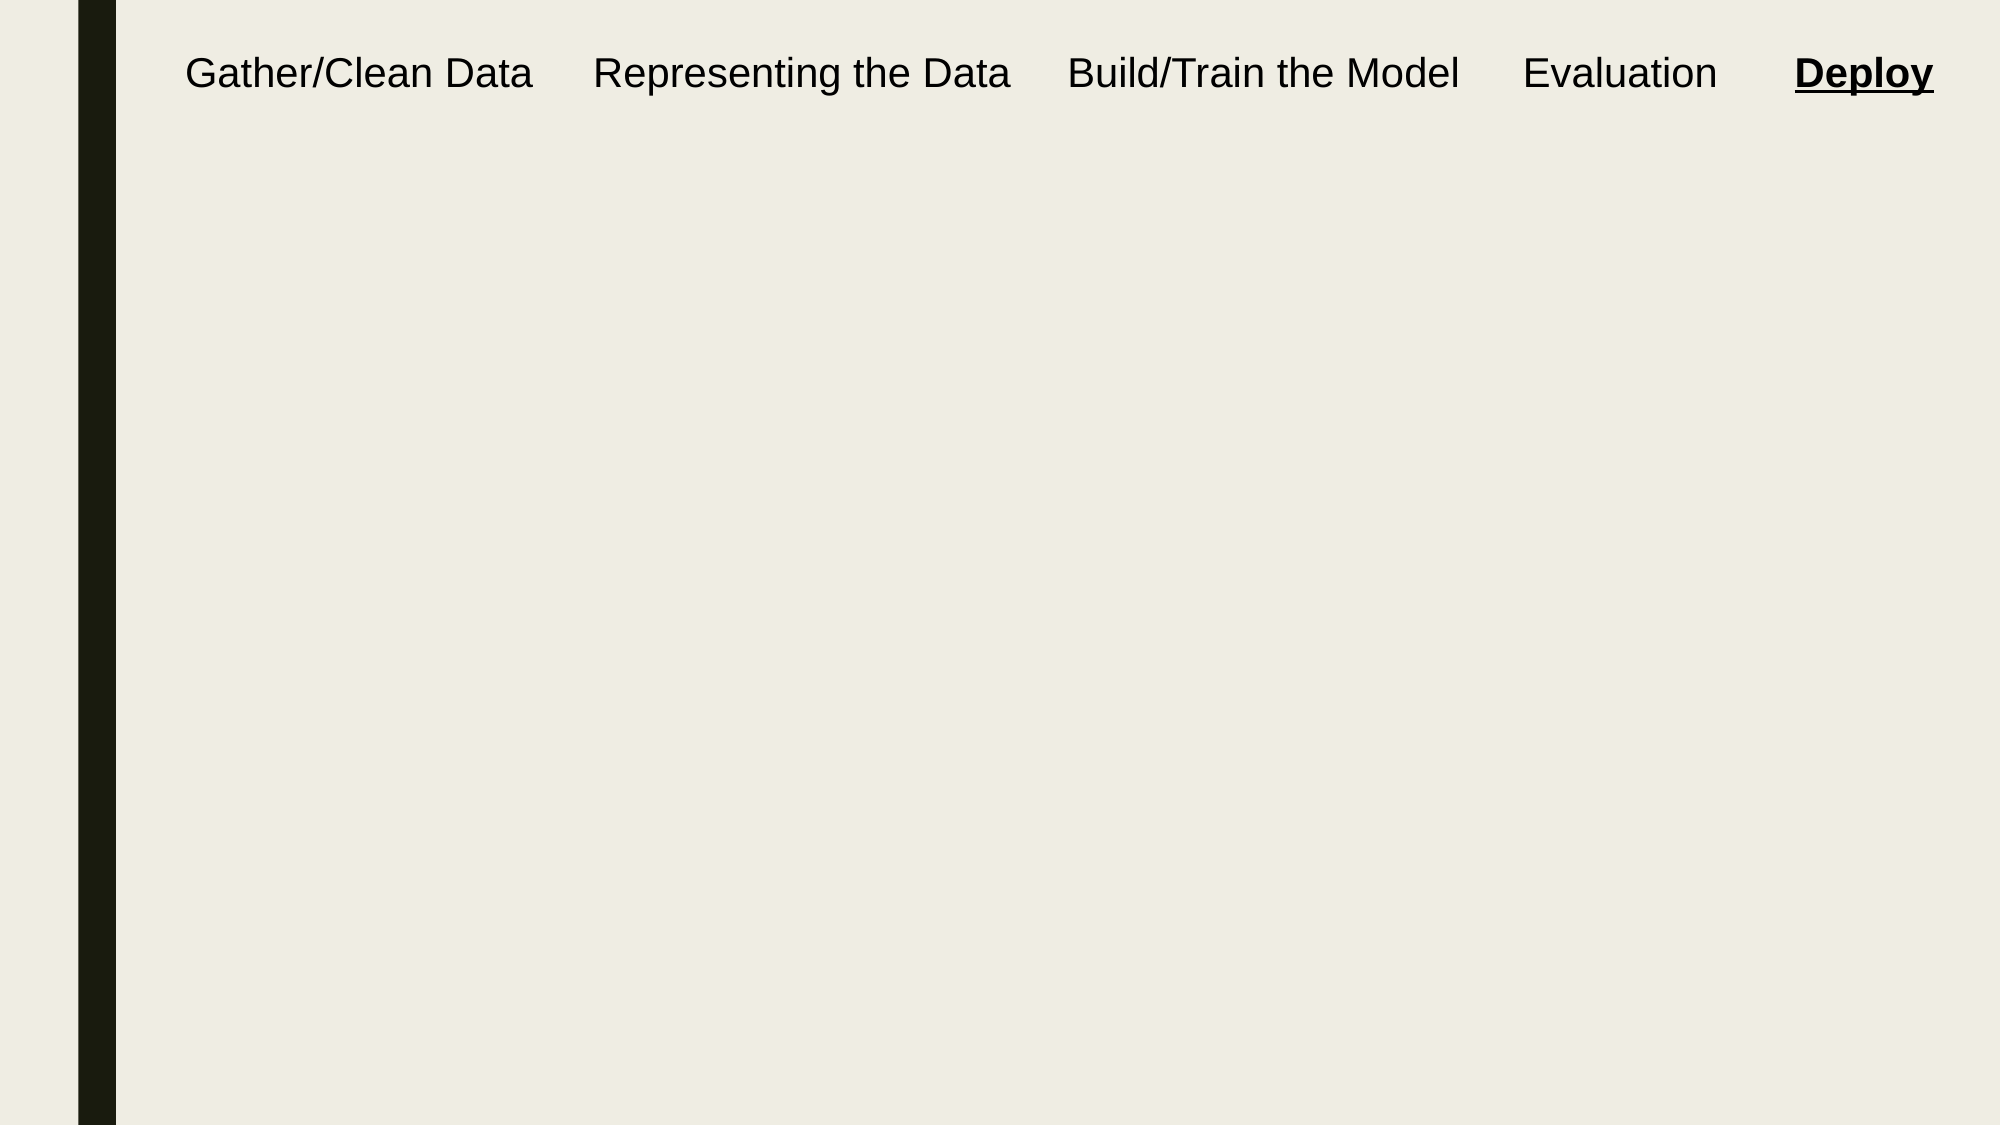

Gather/Clean Data
Representing the Data
Build/Train the Model
Evaluation
Deploy